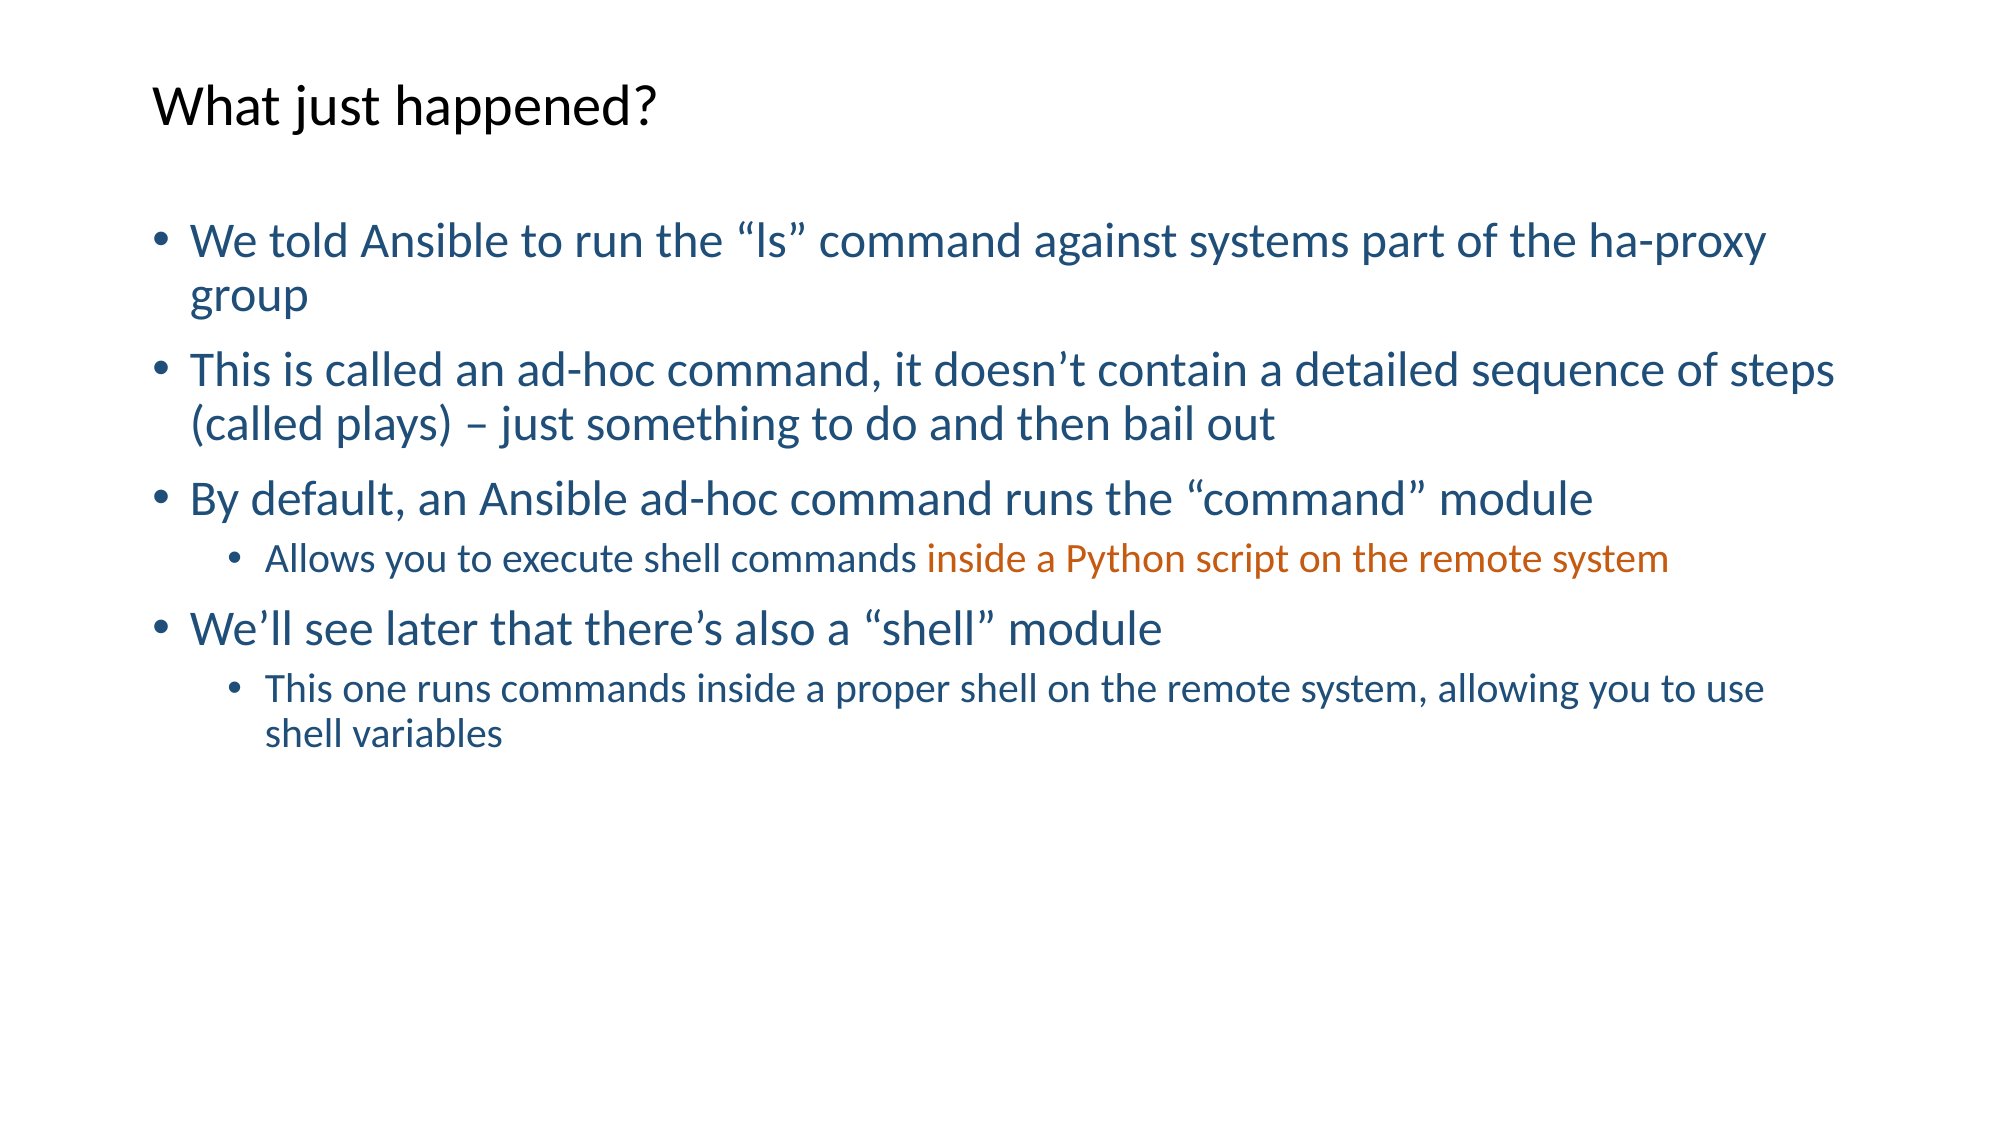

# What just happened?
We told Ansible to run the “ls” command against systems part of the ha-proxy group
This is called an ad-hoc command, it doesn’t contain a detailed sequence of steps (called plays) – just something to do and then bail out
By default, an Ansible ad-hoc command runs the “command” module
Allows you to execute shell commands inside a Python script on the remote system
We’ll see later that there’s also a “shell” module
This one runs commands inside a proper shell on the remote system, allowing you to use shell variables